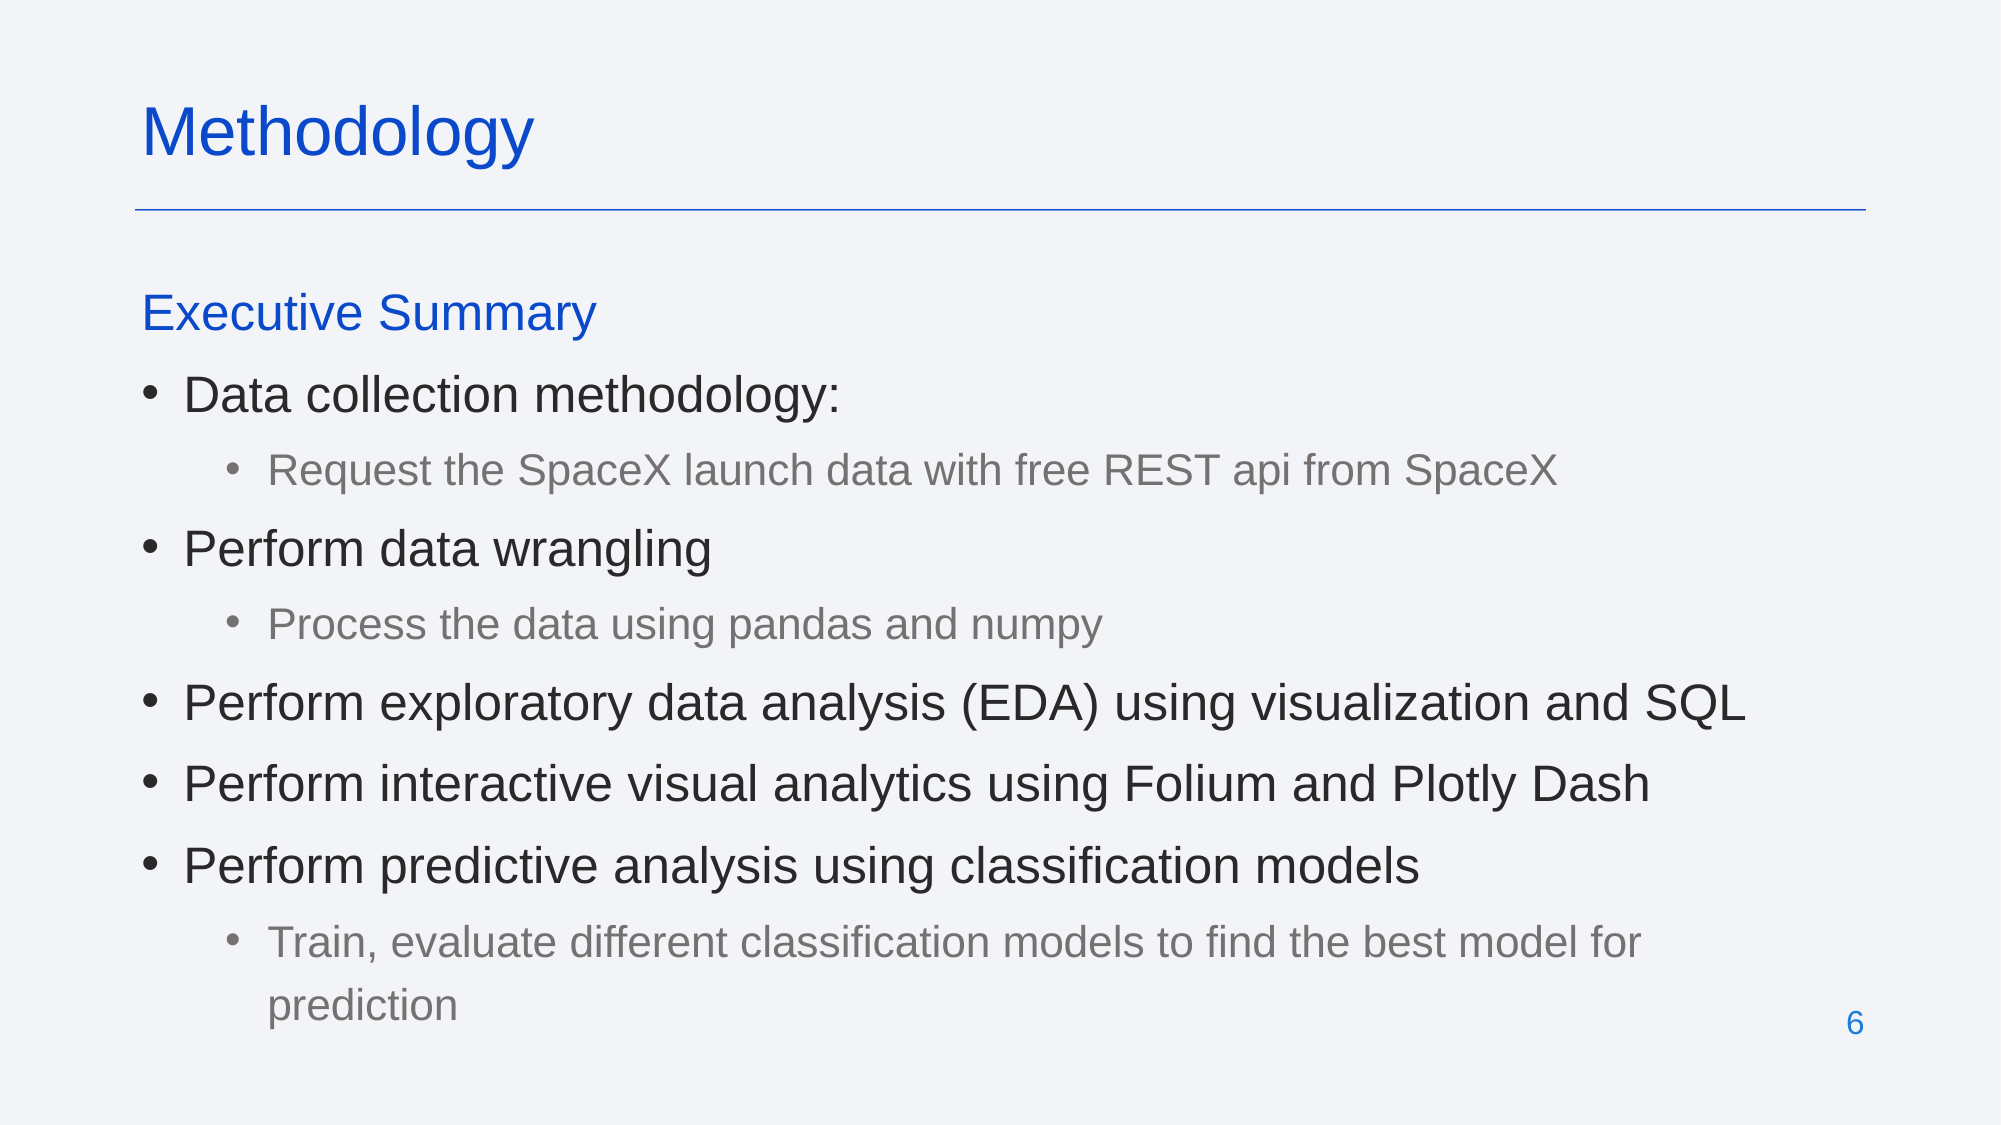

Methodology
Executive Summary
Data collection methodology:
Request the SpaceX launch data with free REST api from SpaceX
Perform data wrangling
Process the data using pandas and numpy
Perform exploratory data analysis (EDA) using visualization and SQL
Perform interactive visual analytics using Folium and Plotly Dash
Perform predictive analysis using classification models
Train, evaluate different classification models to find the best model for prediction

6